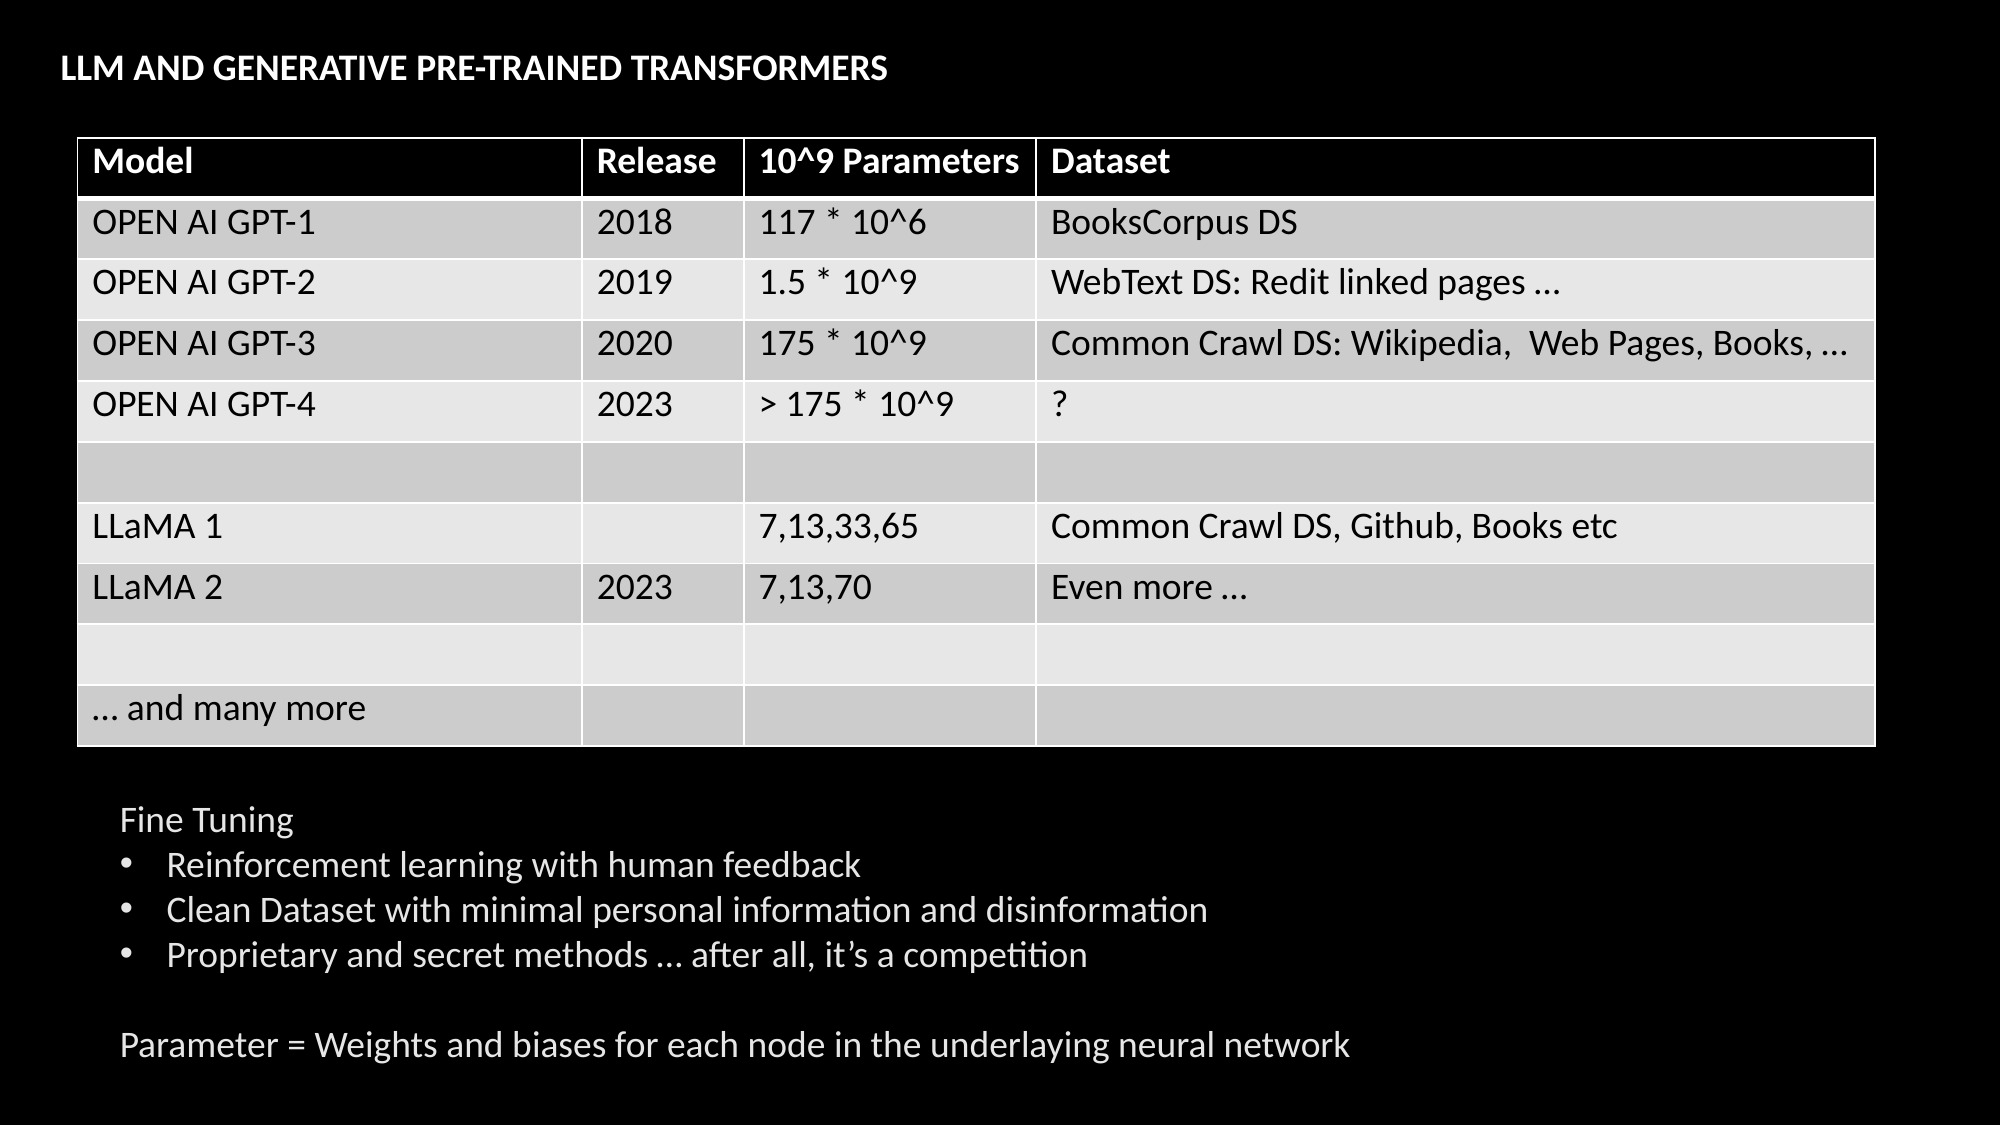

LLM AND GENERATIVE PRE-TRAINED TRANSFORMERS
| Model | Release | 10^9 Parameters | Dataset |
| --- | --- | --- | --- |
| OPEN AI GPT-1 | 2018 | 117 \* 10^6 | BooksCorpus DS |
| OPEN AI GPT-2 | 2019 | 1.5 \* 10^9 | WebText DS: Redit linked pages … |
| OPEN AI GPT-3 | 2020 | 175 \* 10^9 | Common Crawl DS: Wikipedia, Web Pages, Books, … |
| OPEN AI GPT-4 | 2023 | > 175 \* 10^9 | ? |
|  |  |  |  |
| LLaMA 1 |  | 7,13,33,65 | Common Crawl DS, Github, Books etc |
| LLaMA 2 | 2023 | 7,13,70 | Even more … |
|  |  |  |  |
| … and many more |  |  |  |
Fine Tuning
Reinforcement learning with human feedback
Clean Dataset with minimal personal information and disinformation
Proprietary and secret methods … after all, it’s a competition

Parameter = Weights and biases for each node in the underlaying neural network